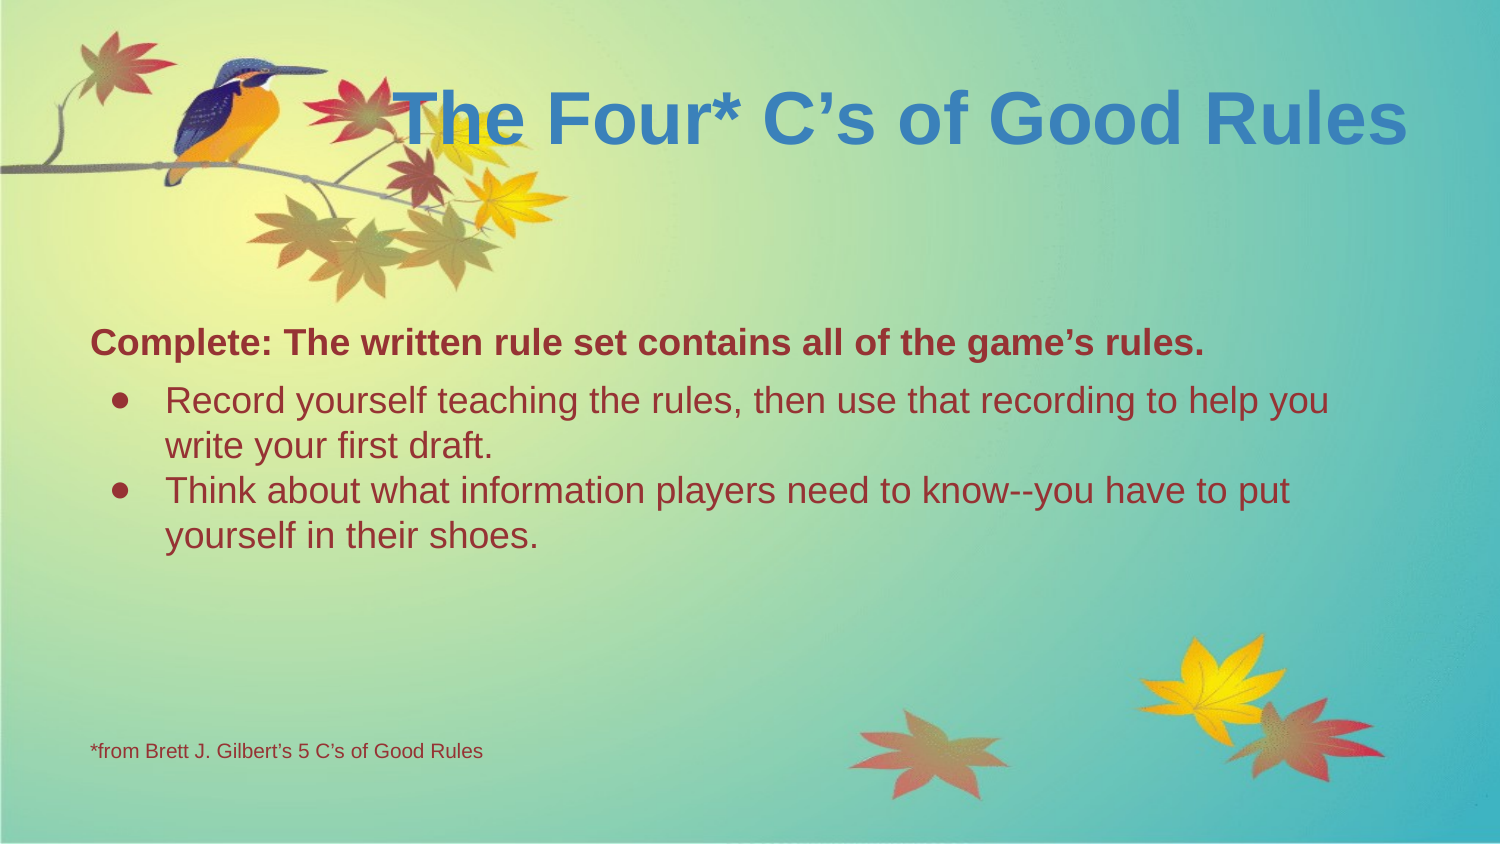

# The Four* C’s of Good Rules
Complete: The written rule set contains all of the game’s rules.
Record yourself teaching the rules, then use that recording to help you write your first draft.
Think about what information players need to know--you have to put yourself in their shoes.

*from Brett J. Gilbert’s 5 C’s of Good Rules